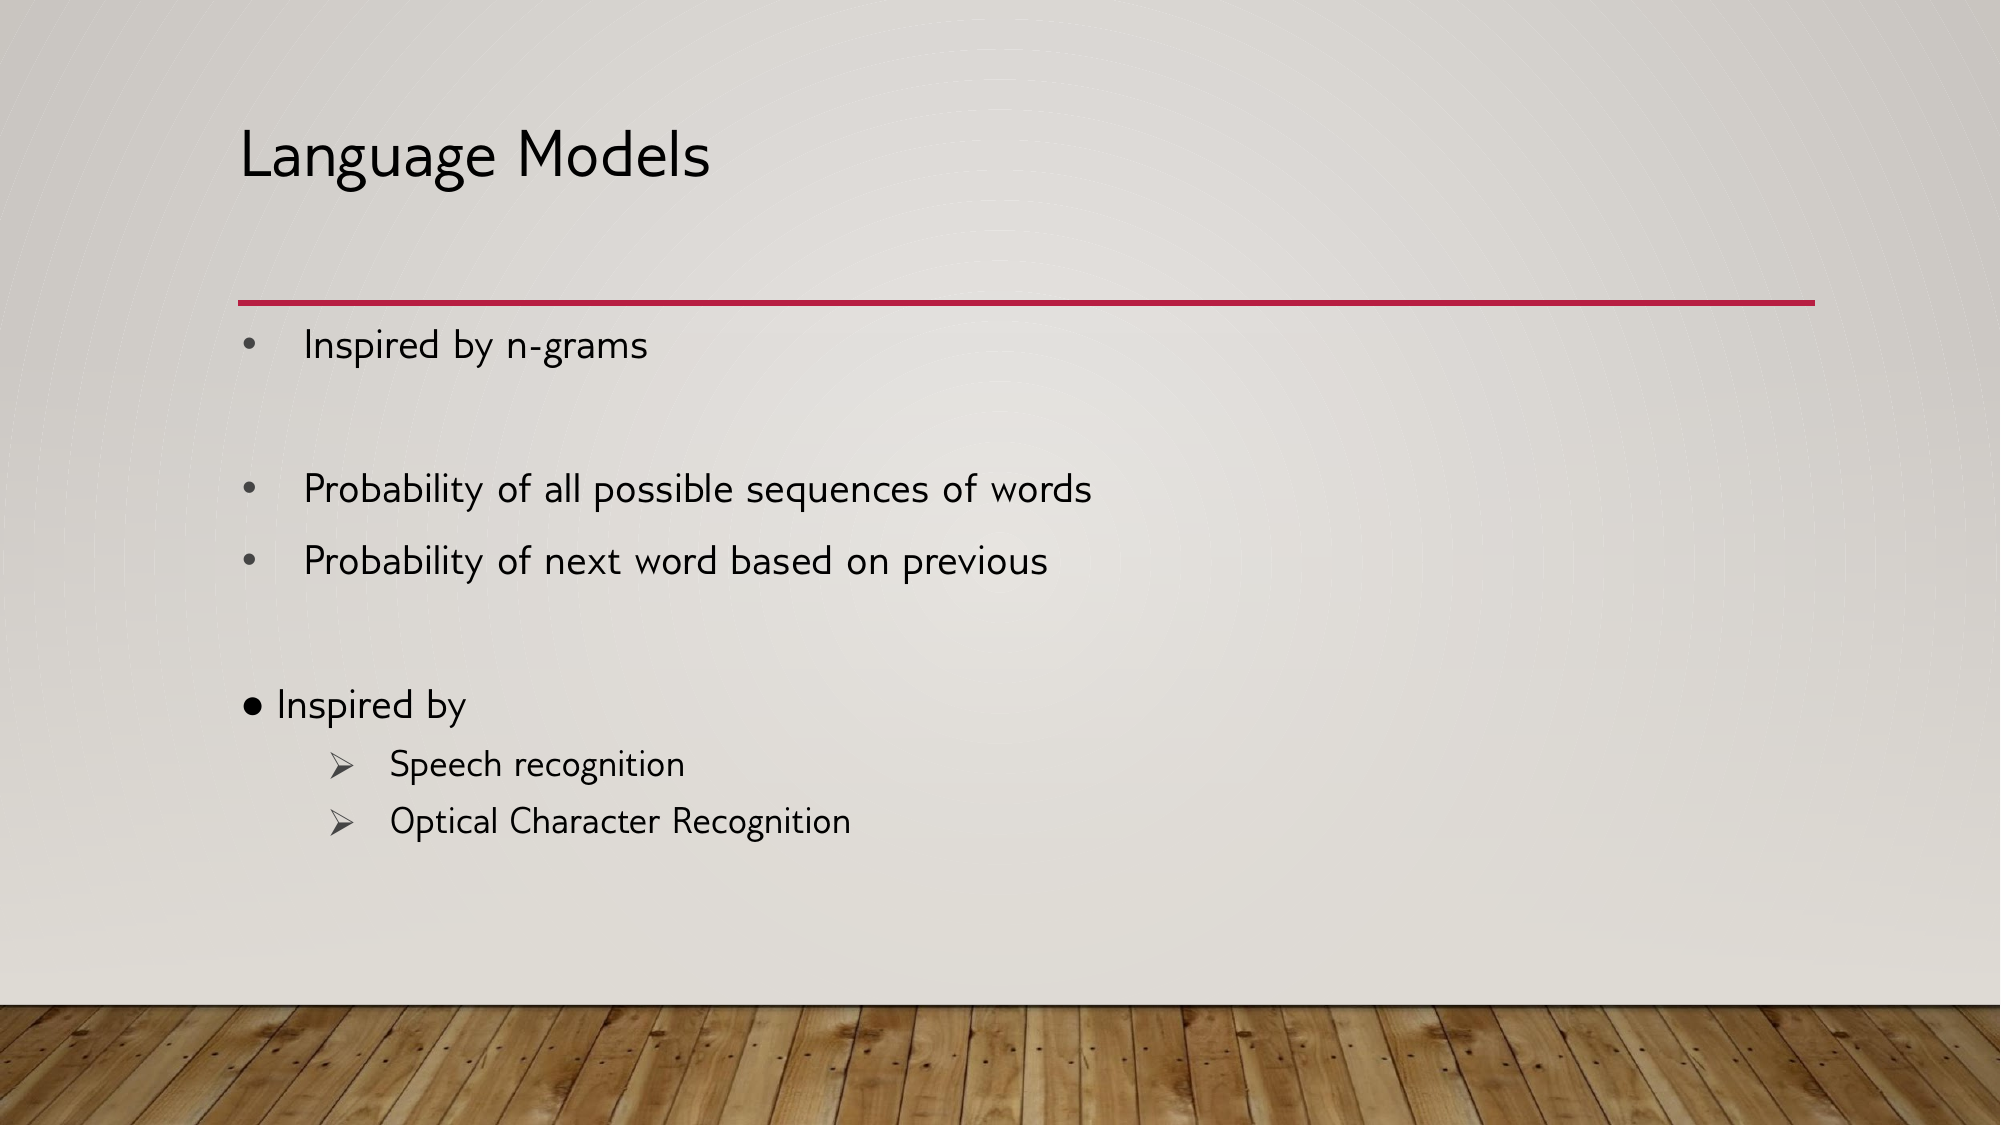

# Language Models
Inspired by n-grams

Probability of all possible sequences of words
Probability of next word based on previous

● Inspired by
Speech recognition
Optical Character Recognition